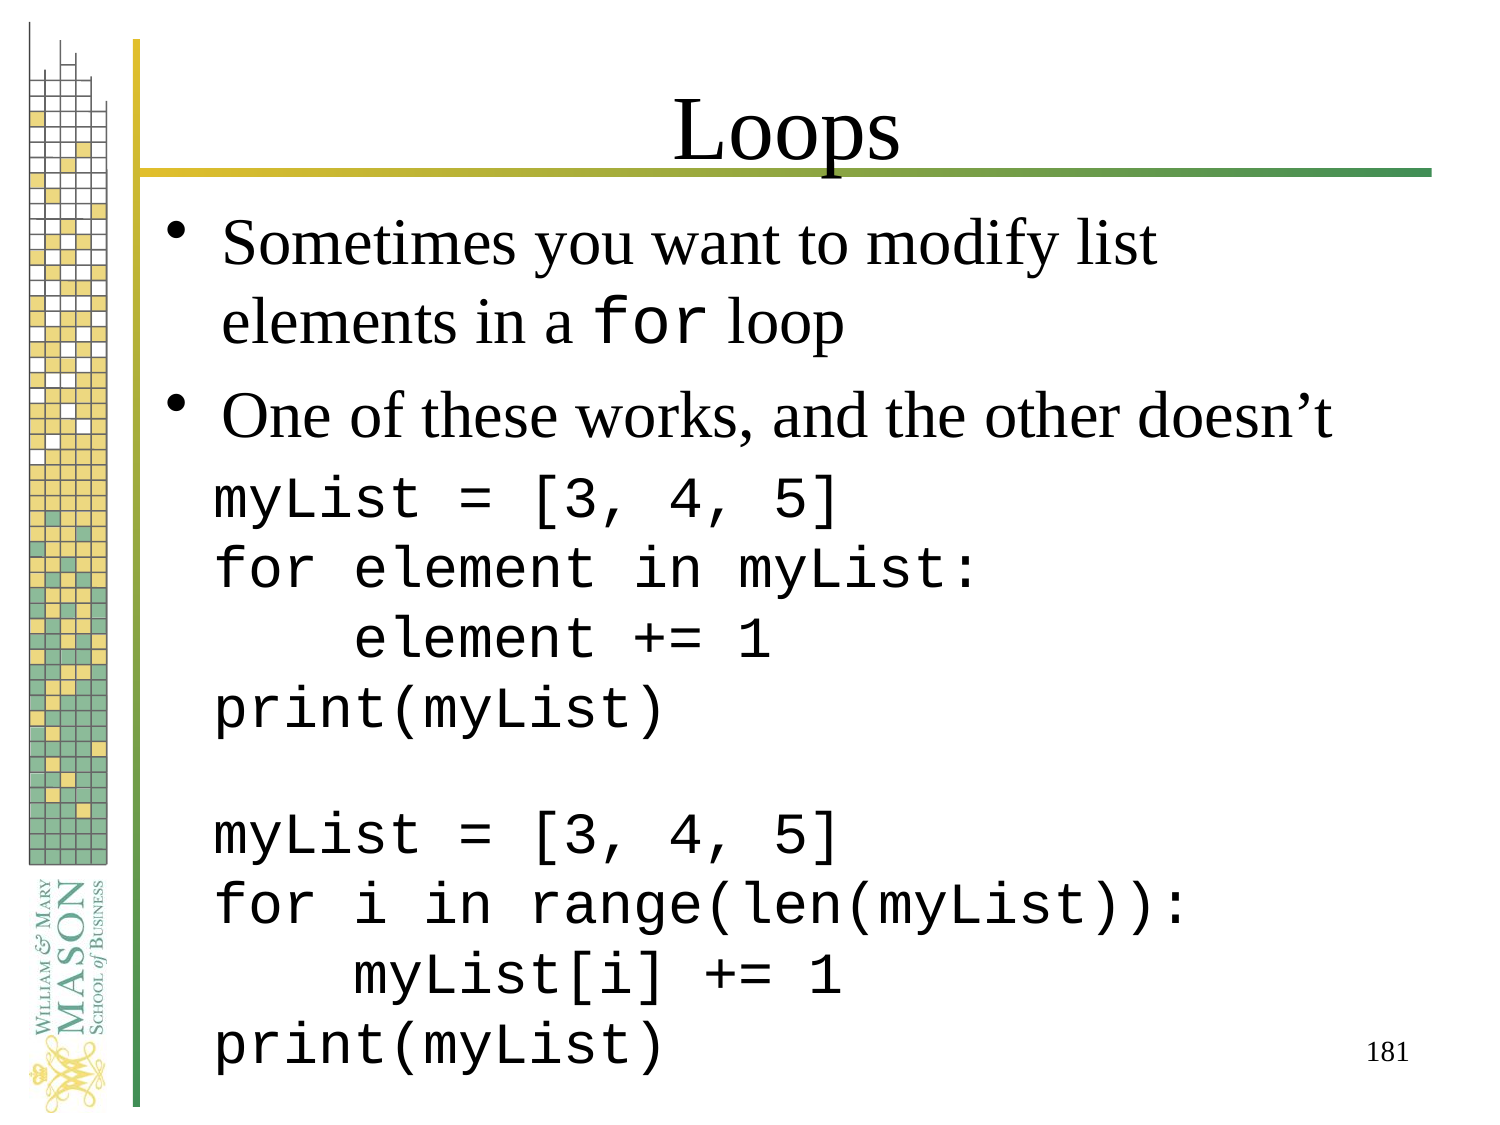

# Loops
Sometimes you want to modify list elements in a for loop
One of these works, and the other doesn’t

myList = [3, 4, 5]
for element in myList:
    element += 1
print(myList)
myList = [3, 4, 5]
for i in range(len(myList)):
    myList[i] += 1
print(myList)
181